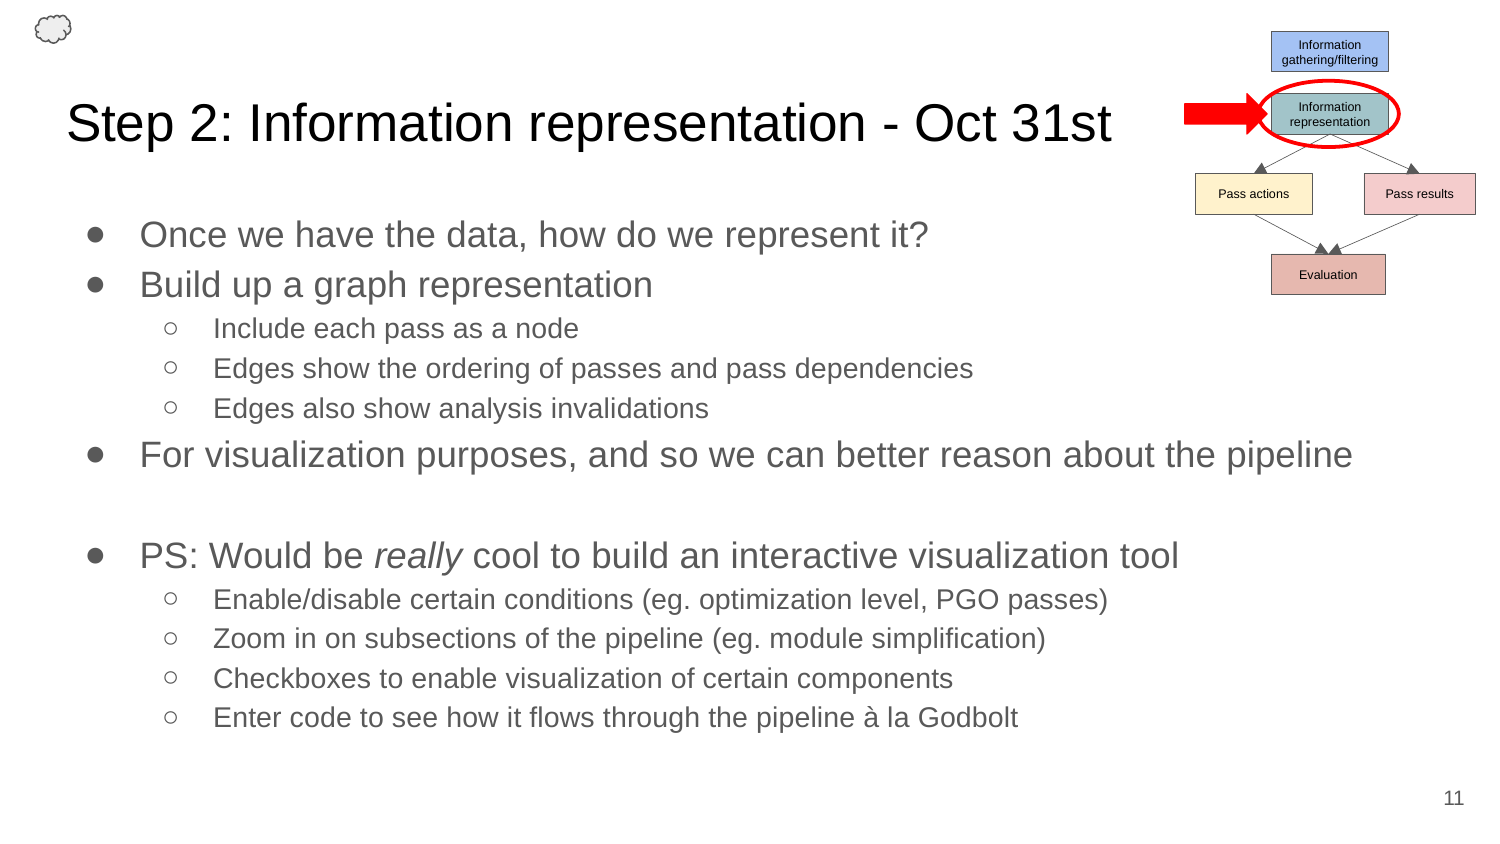

Information gathering/filtering

Information representation
Pass actions
Pass results
Evaluation

# Step 2: Information representation - Oct 31st

Once we have the data, how do we represent it?
Build up a graph representation
Include each pass as a node
Edges show the ordering of passes and pass dependencies
Edges also show analysis invalidations
For visualization purposes, and so we can better reason about the pipeline
PS: Would be really cool to build an interactive visualization tool
Enable/disable certain conditions (eg. optimization level, PGO passes)
Zoom in on subsections of the pipeline (eg. module simplification)
Checkboxes to enable visualization of certain components
Enter code to see how it flows through the pipeline à la Godbolt
11